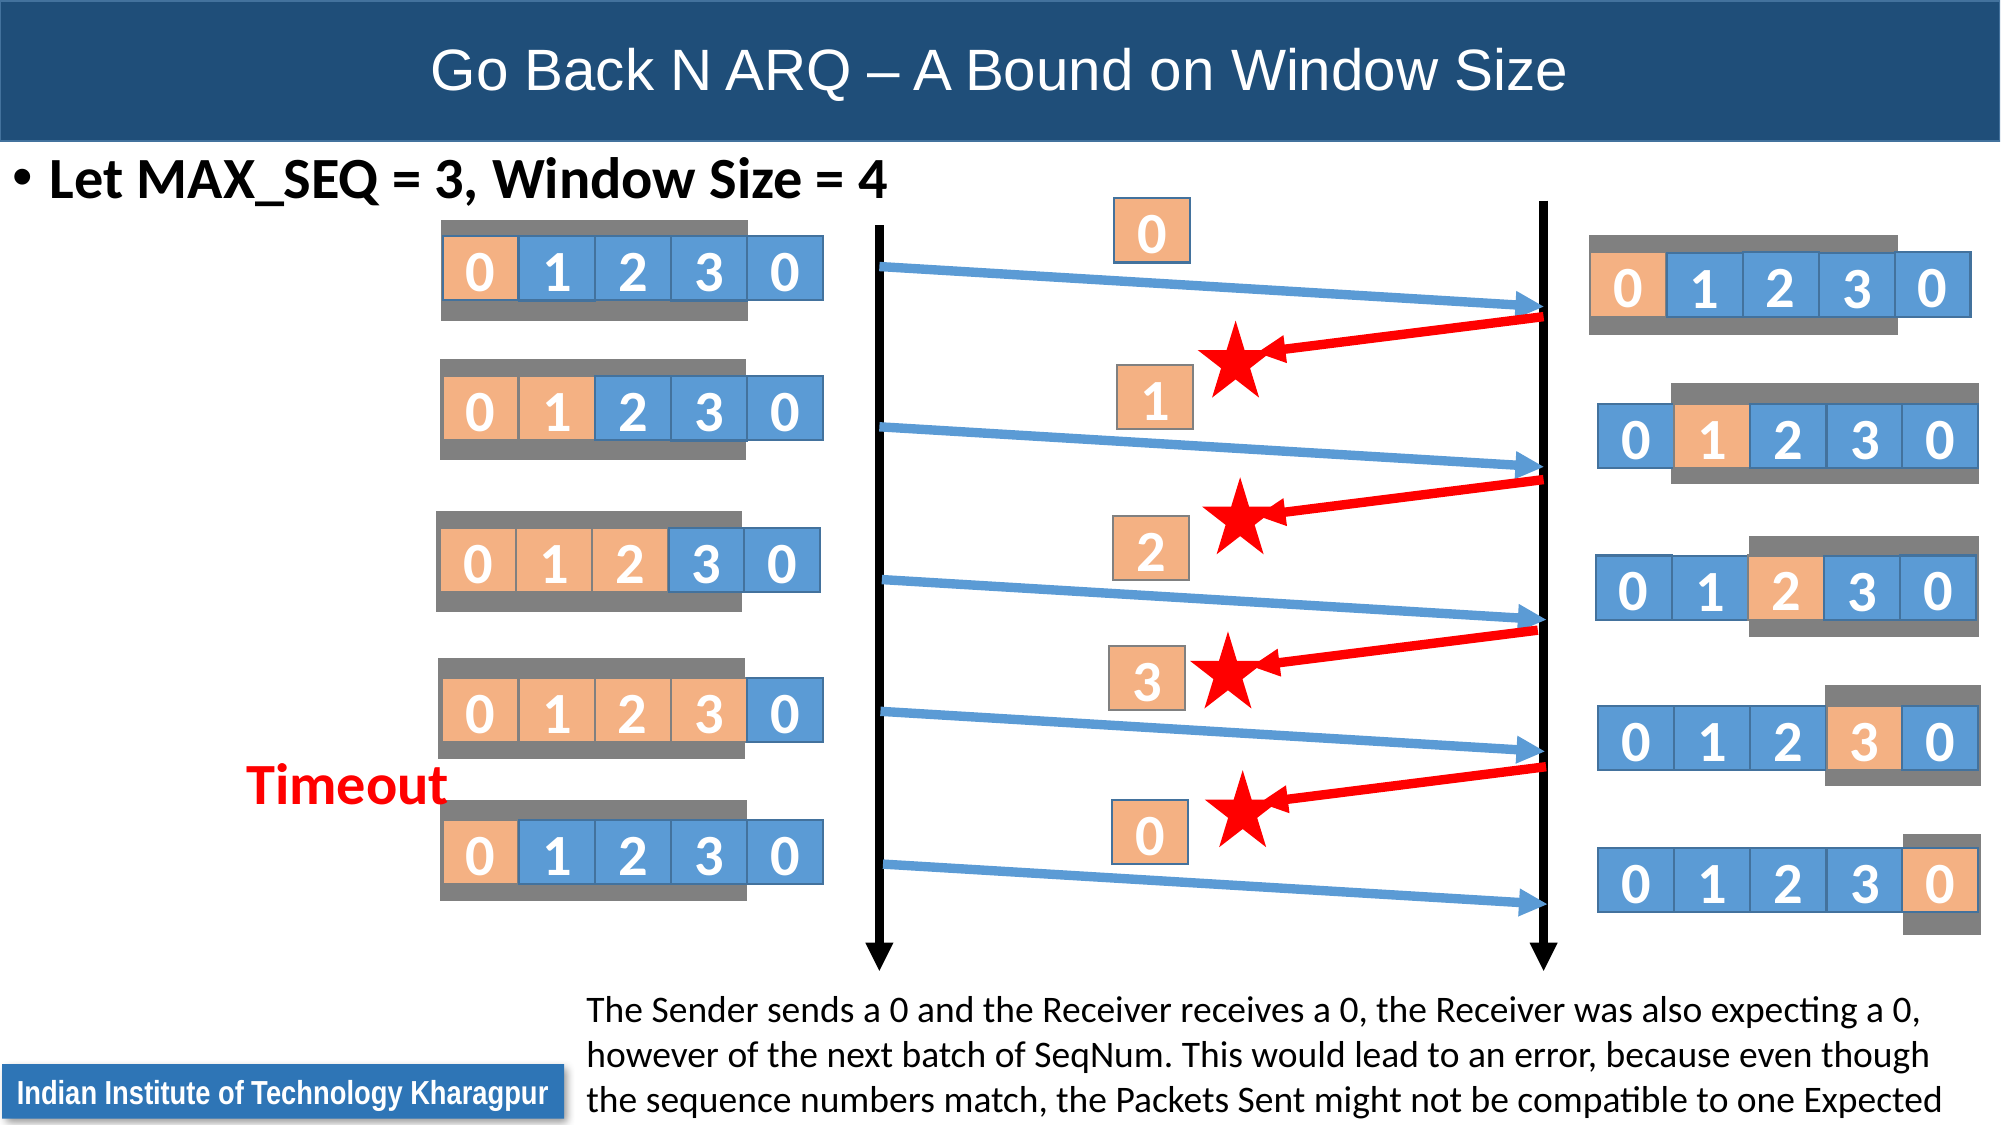

# Go Back N ARQ – A Bound on Window Size
Let MAX_SEQ = 3, Window Size = 4

0

0
2
0
1
3
0
2
0
1
3

1
0
2
0
1
3

0
2
0
1
3

2
0
2
0
1
3

0
2
0
1
3

3

0
2
0
1
3

0
2
0
1
3
Timeout

0

0
2
0
1
3

0
2
0
1
3
The Sender sends a 0 and the Receiver receives a 0, the Receiver was also expecting a 0,
however of the next batch of SeqNum. This would lead to an error, because even though the sequence numbers match, the Packets Sent might not be compatible to one Expected